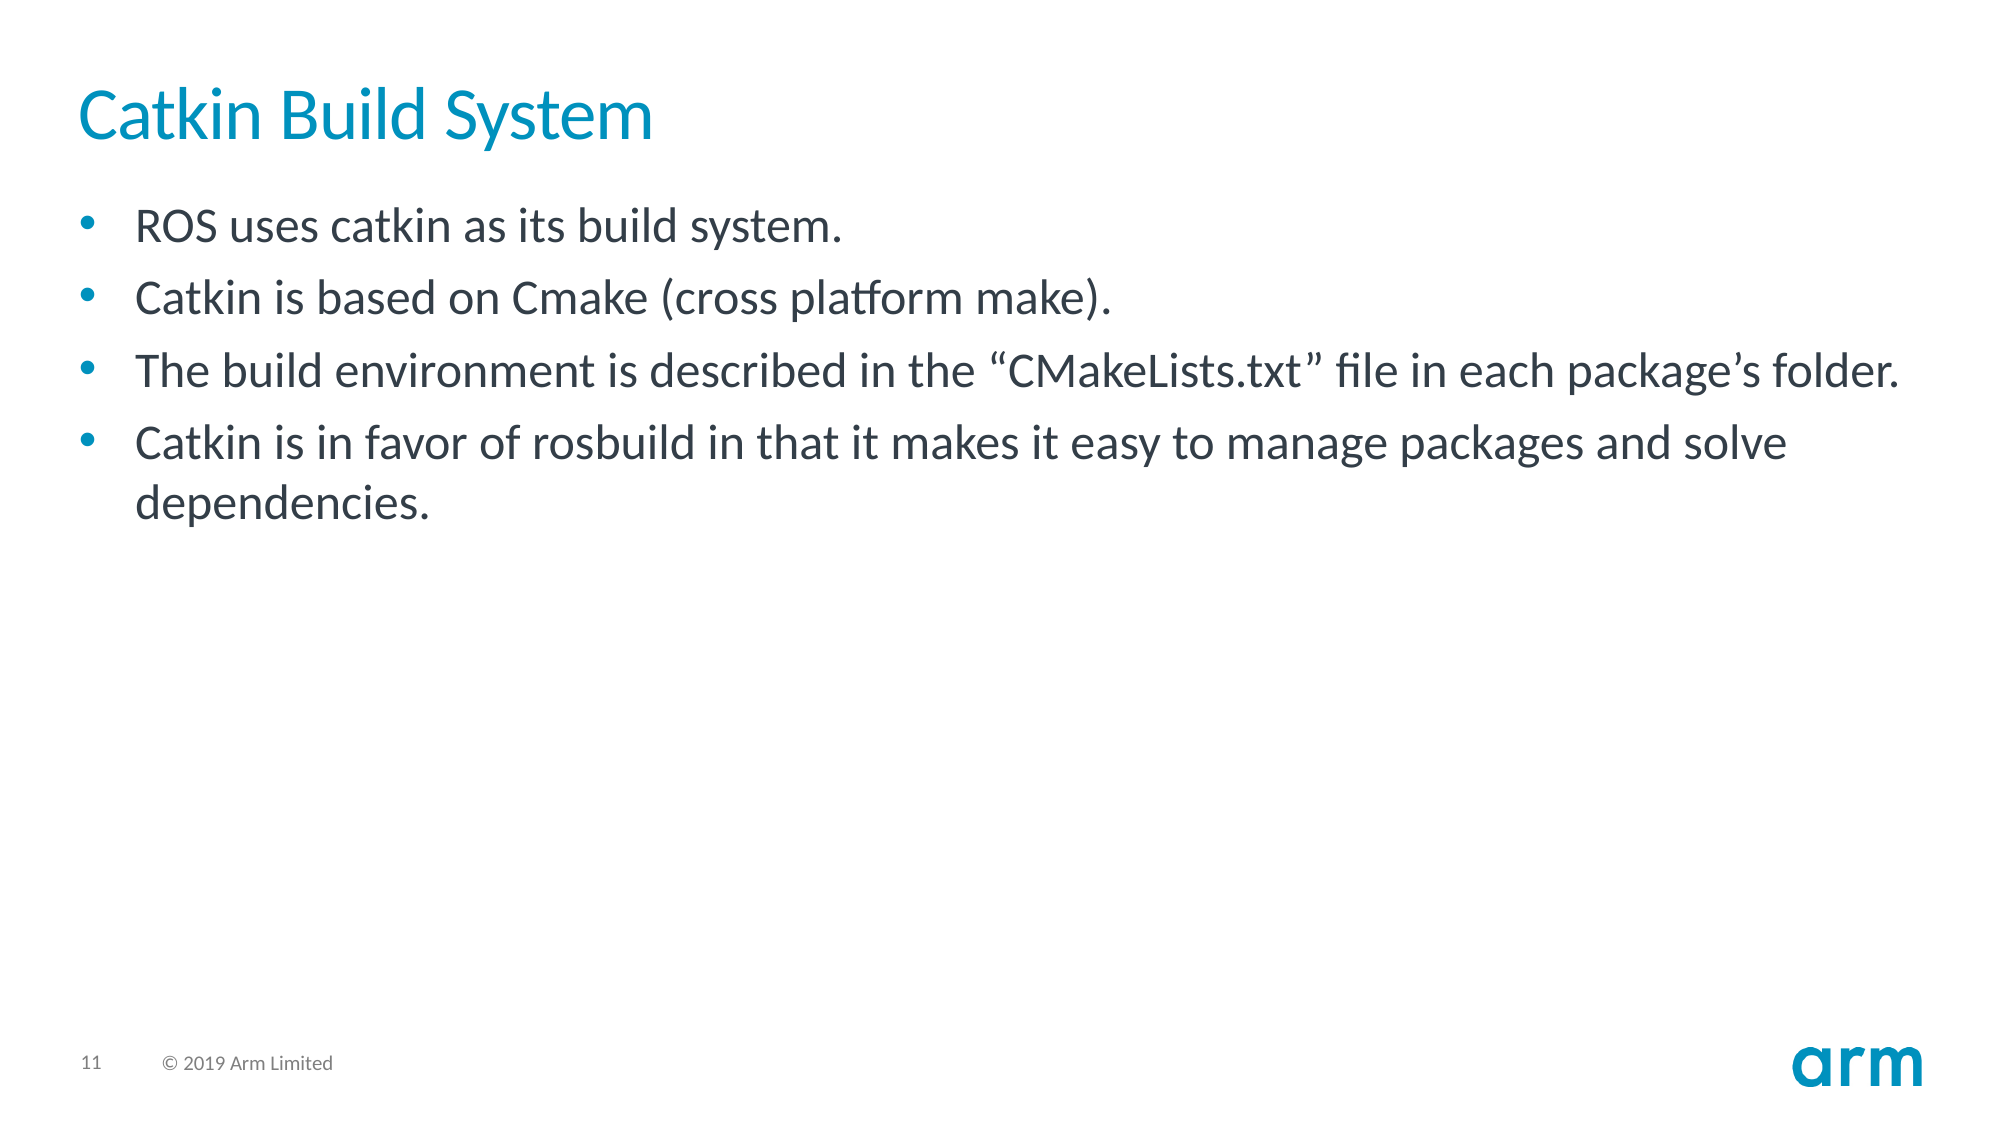

# Catkin Build System
ROS uses catkin as its build system.
Catkin is based on Cmake (cross platform make).
The build environment is described in the “CMakeLists.txt” file in each package’s folder.
Catkin is in favor of rosbuild in that it makes it easy to manage packages and solve dependencies.